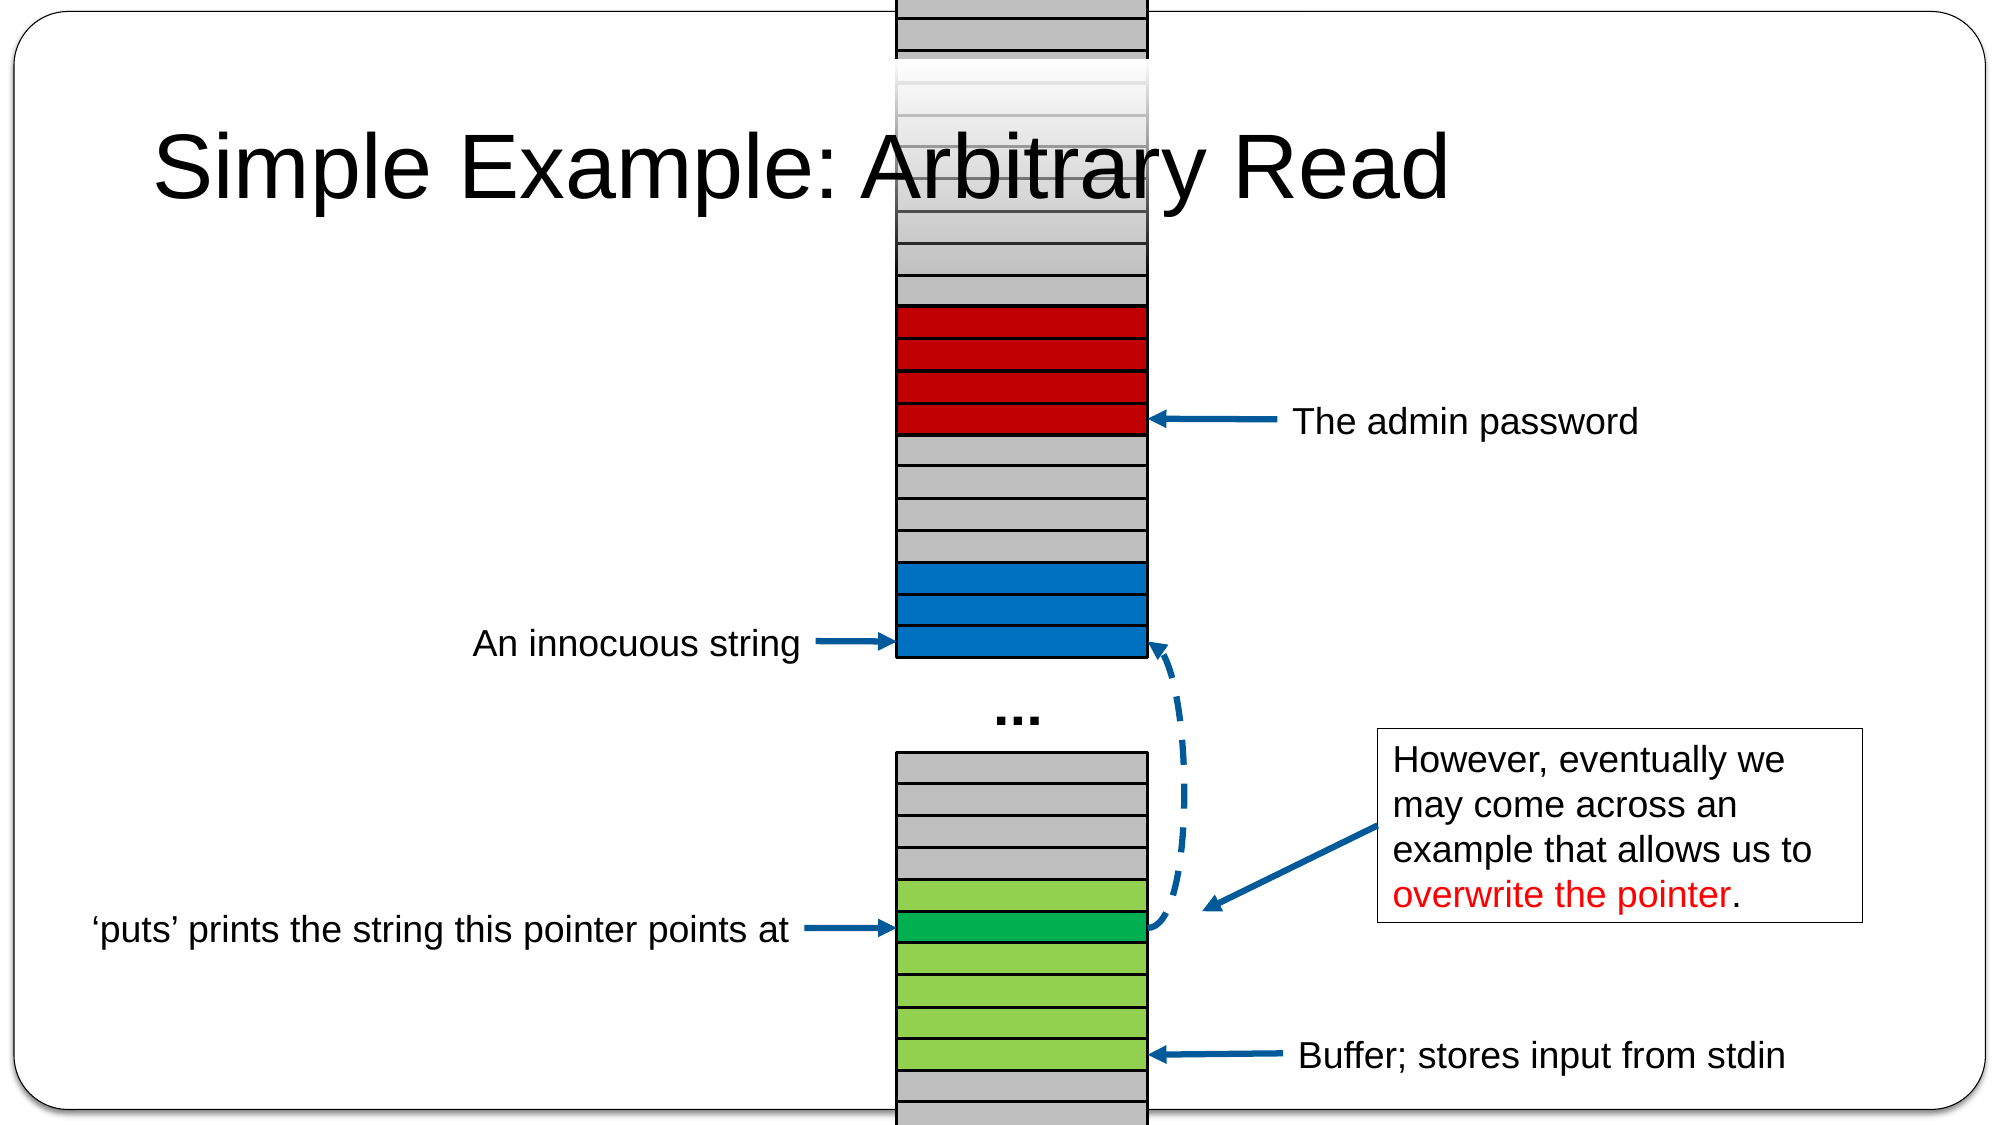

Simple Example: Arbitrary Read

The admin password

An innocuous string

…
However, eventually we may come across an example that allows us to overwrite the pointer.

‘puts’ prints the string this pointer points at

Buffer; stores input from stdin